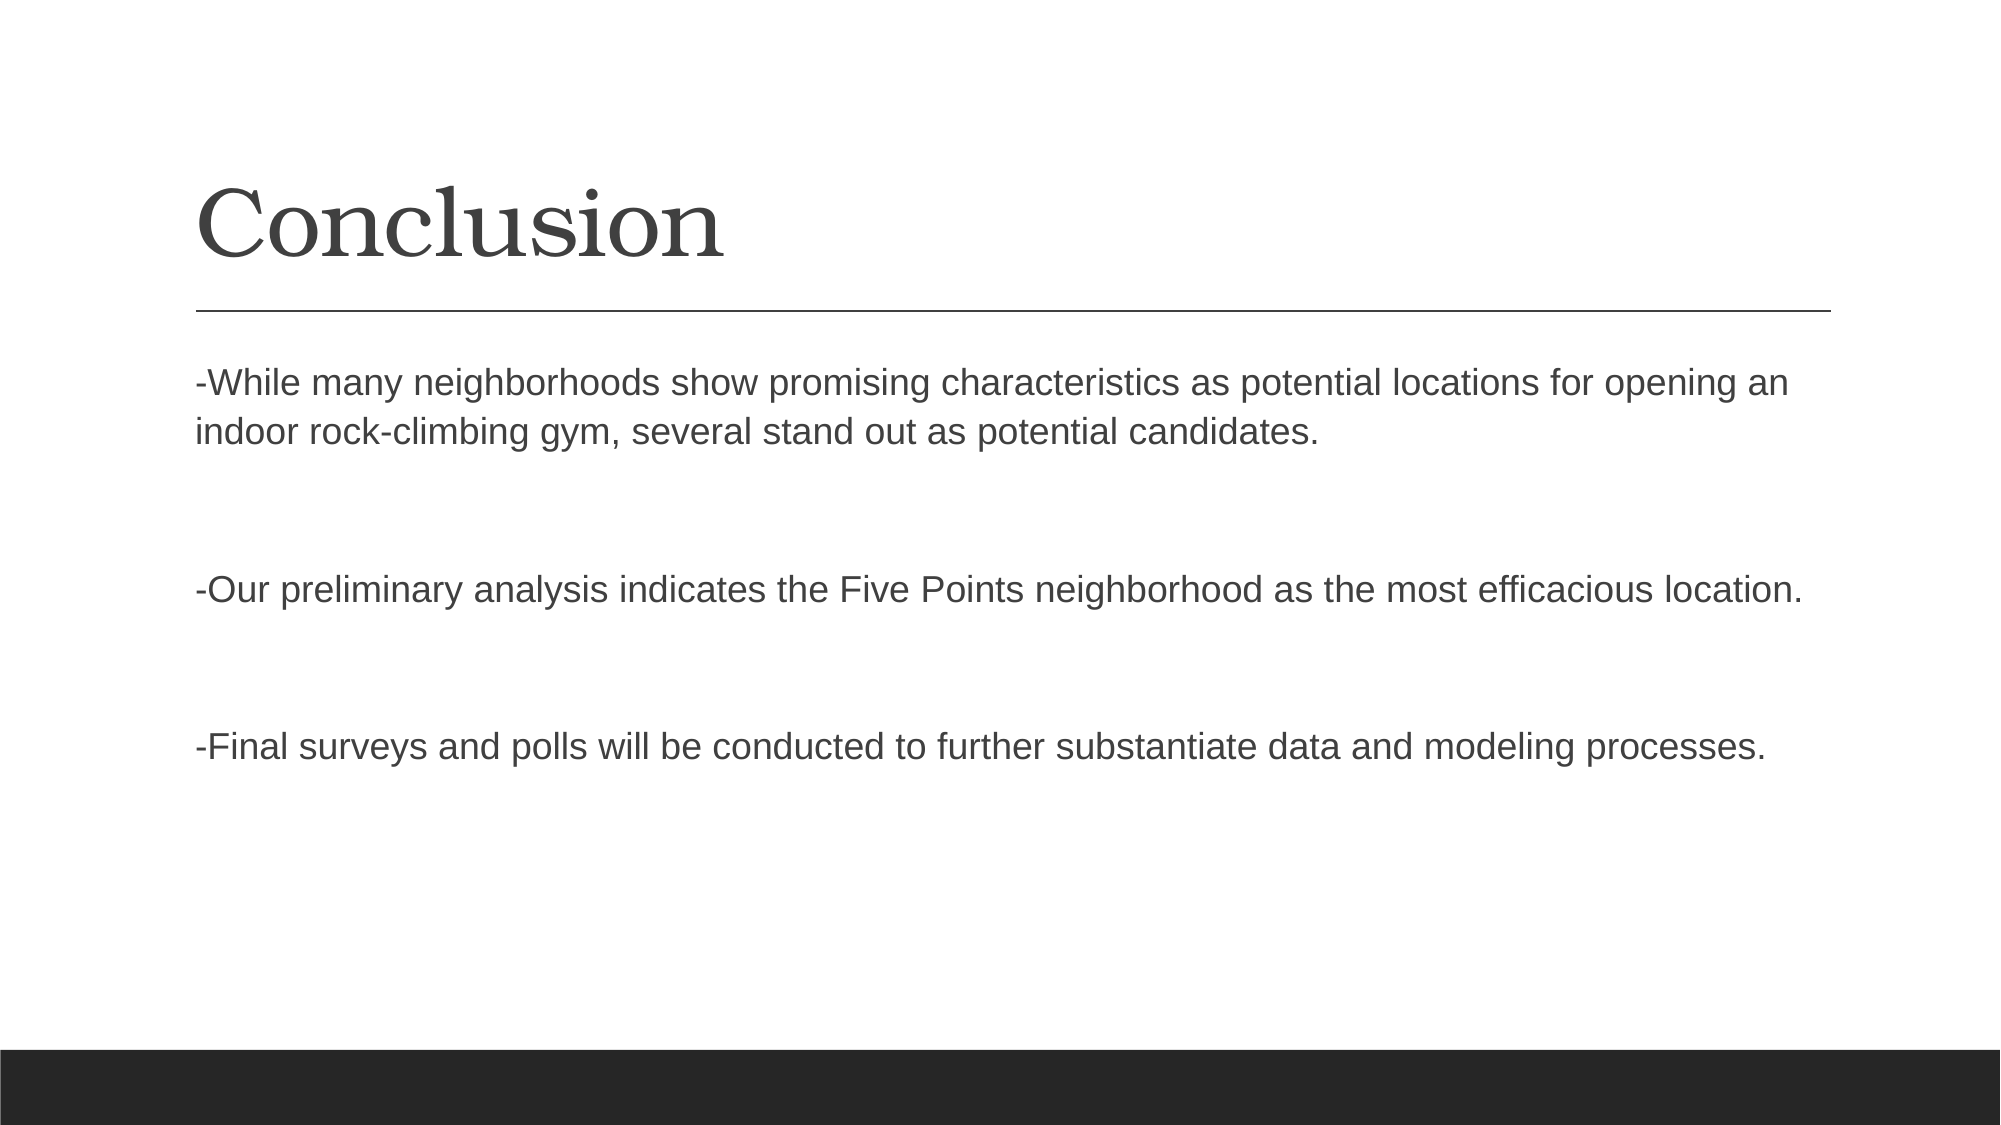

# Conclusion
-While many neighborhoods show promising characteristics as potential locations for opening an indoor rock-climbing gym, several stand out as potential candidates.

-Our preliminary analysis indicates the Five Points neighborhood as the most efficacious location.

-Final surveys and polls will be conducted to further substantiate data and modeling processes.